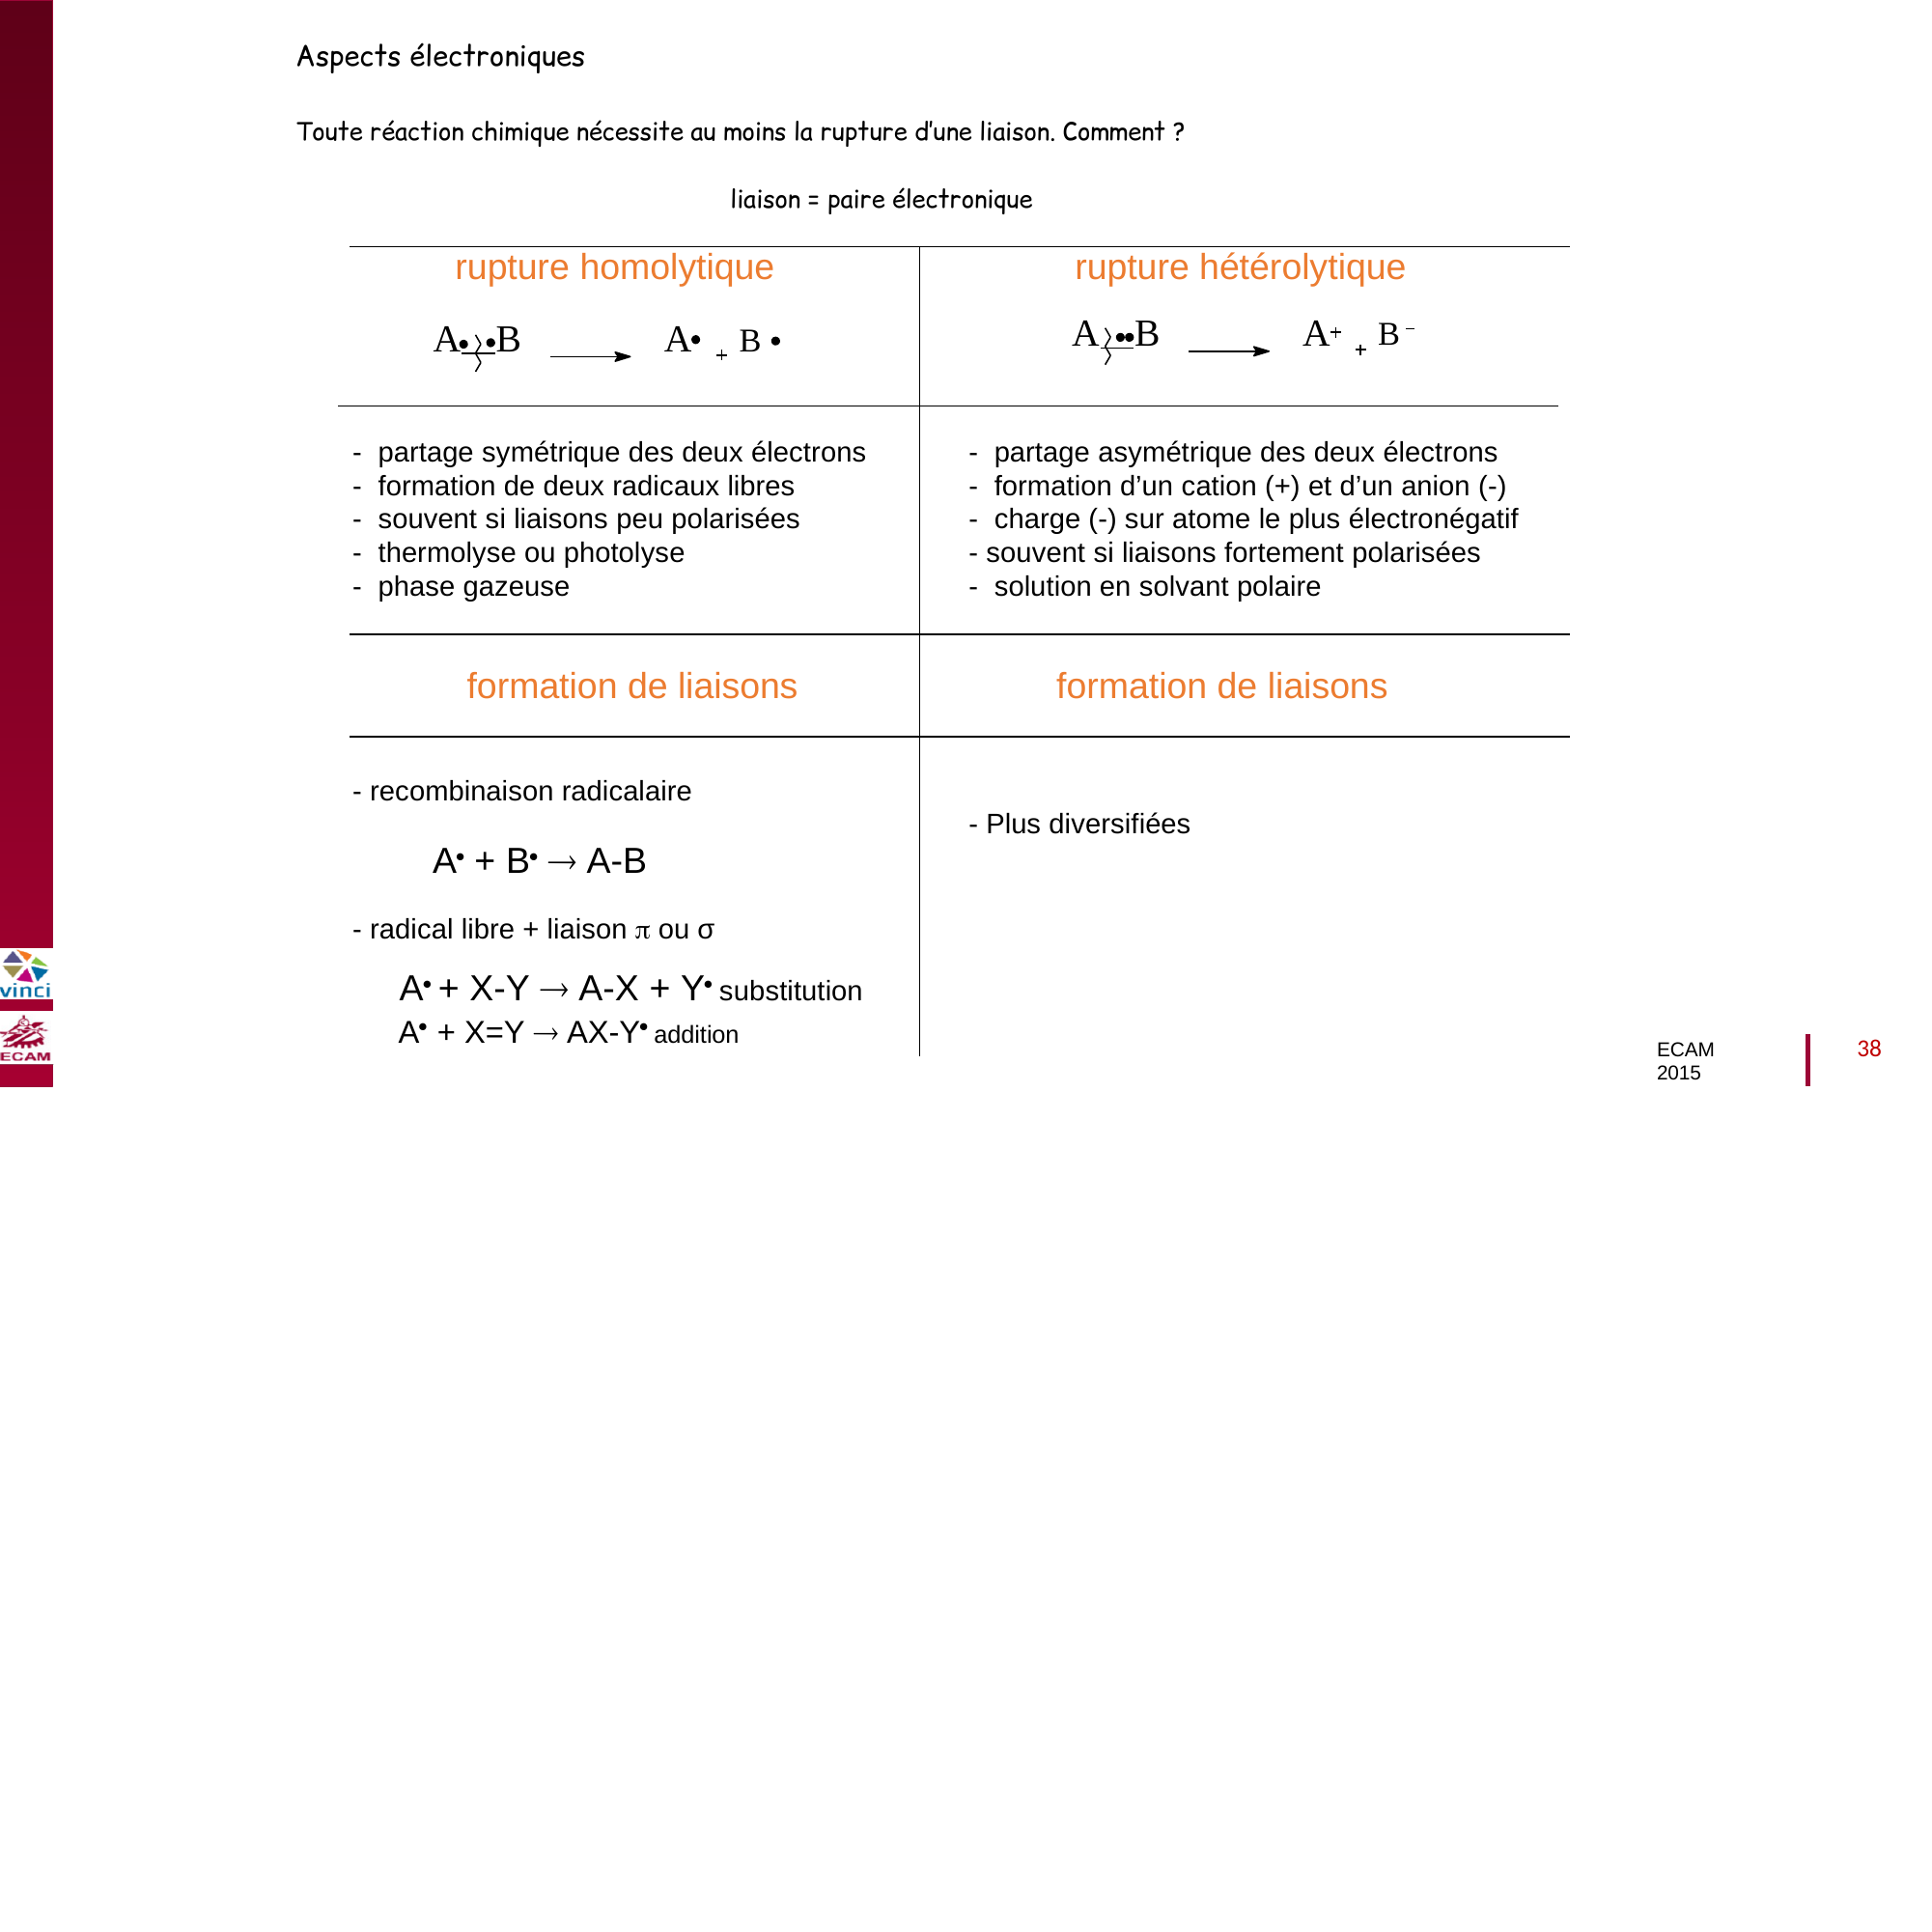

Aspects électroniques
Toute réaction chimique nécessite au moins la rupture d’une liaison. Comment ?
liaison = paire électronique
rupture homolytique
A   B              A     B

rupture hétérolytique
A   B              A     B
B2040-Chimie du vivant et environnement

-  partage symétrique des deux électrons
-  formation de deux radicaux libres
-  souvent si liaisons peu polarisées
-  thermolyse ou photolyse
-  phase gazeuse

-  partage asymétrique des deux électrons
-  formation d’un cation (+) et d’un anion (-)
-  charge (-) sur atome le plus électronégatif
- souvent si liaisons fortement polarisées
-  solution en solvant polaire

formation de liaisons

formation de liaisons

- recombinaison radicalaire
A• + B• → A-B
- radical libre + liaison π ou σ
A• + X-Y → A-X + Y• substitution
A• + X=Y → AX-Y• addition

- Plus diversifiées

38
ECAM 2015